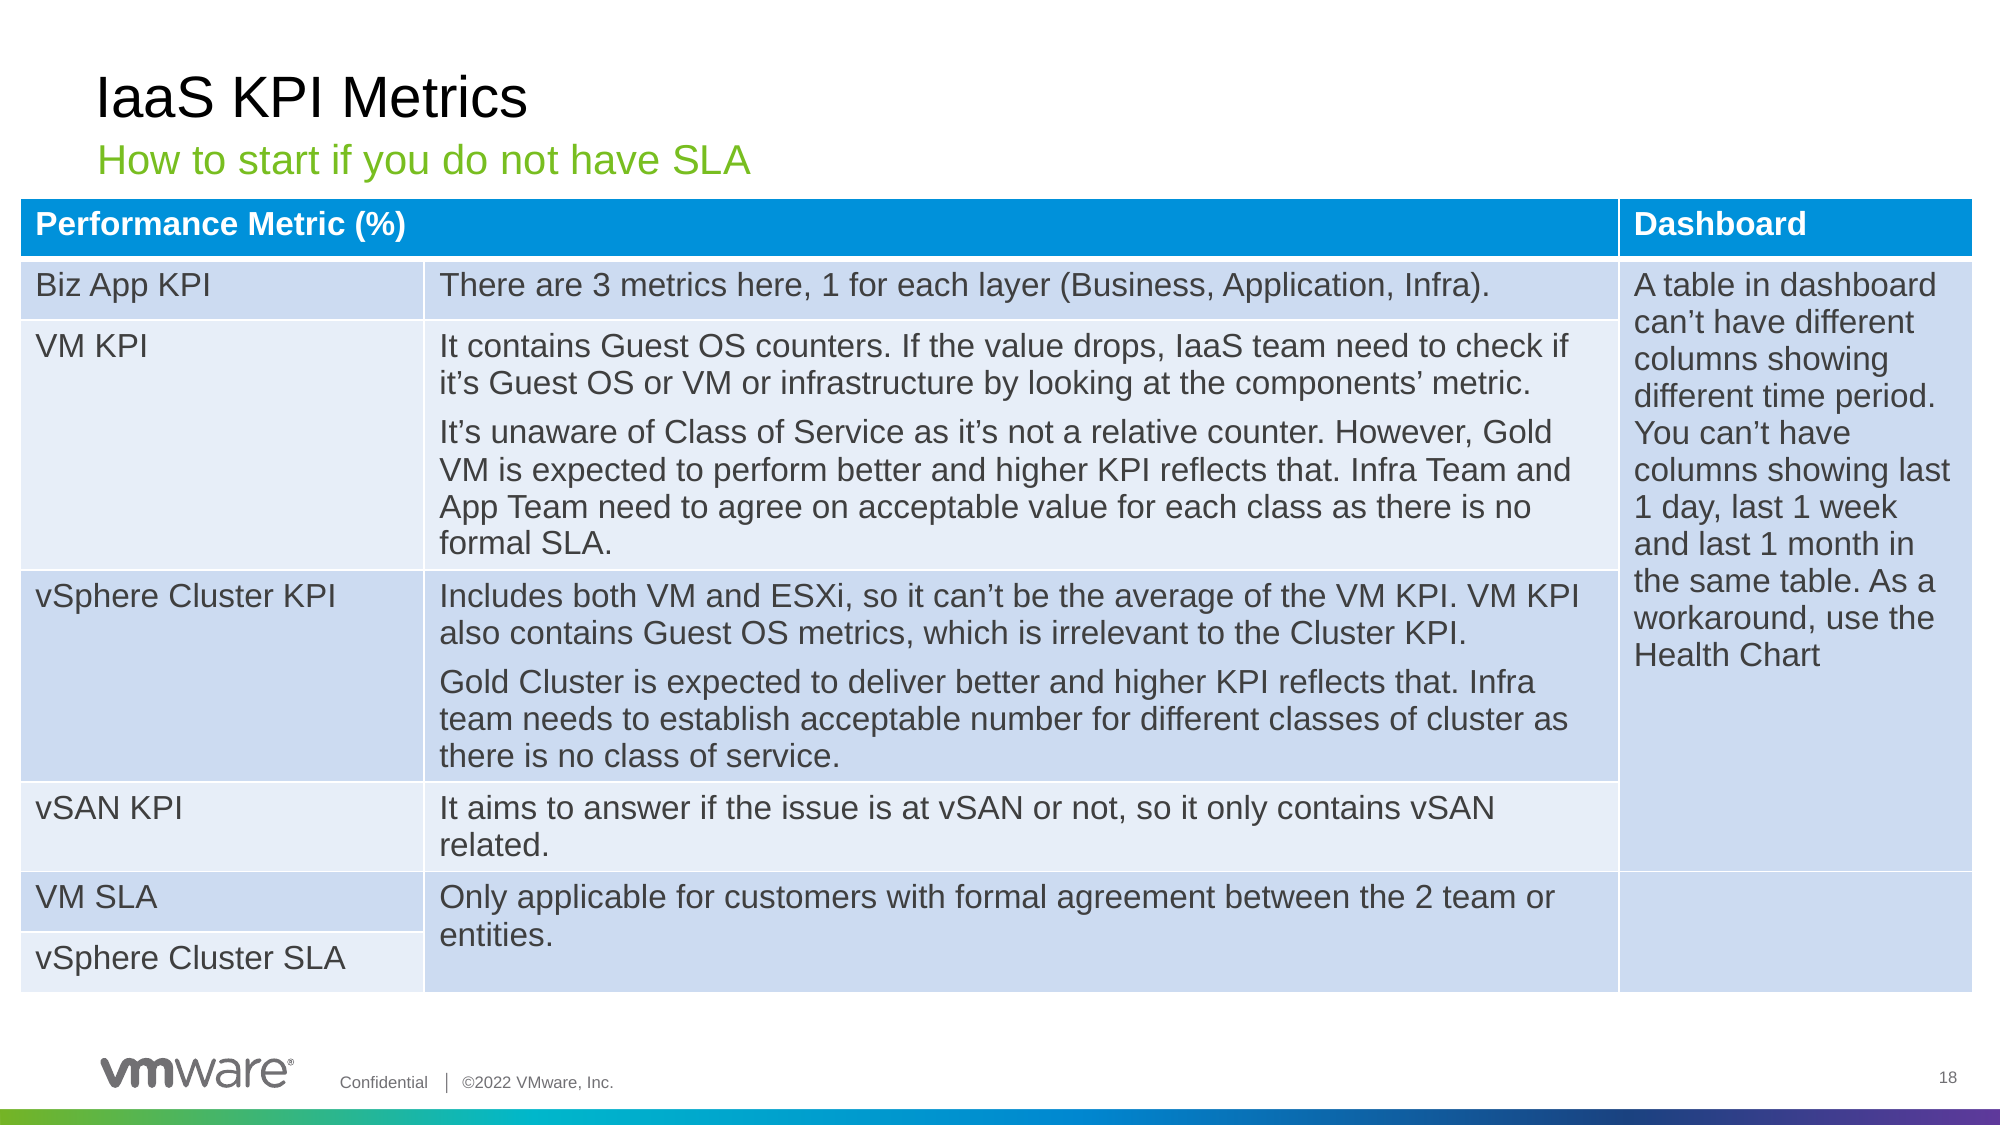

# IaaS KPI Metrics
How to start if you do not have SLA
| Performance Metric (%) |  | Dashboard |
| --- | --- | --- |
| Biz App KPI | There are 3 metrics here, 1 for each layer (Business, Application, Infra). | A table in dashboard can’t have different columns showing different time period. You can’t have columns showing last 1 day, last 1 week and last 1 month in the same table. As a workaround, use the Health Chart |
| VM KPI | It contains Guest OS counters. If the value drops, IaaS team need to check if it’s Guest OS or VM or infrastructure by looking at the components’ metric. It’s unaware of Class of Service as it’s not a relative counter. However, Gold VM is expected to perform better and higher KPI reflects that. Infra Team and App Team need to agree on acceptable value for each class as there is no formal SLA. |  |
| vSphere Cluster KPI | Includes both VM and ESXi, so it can’t be the average of the VM KPI. VM KPI also contains Guest OS metrics, which is irrelevant to the Cluster KPI. Gold Cluster is expected to deliver better and higher KPI reflects that. Infra team needs to establish acceptable number for different classes of cluster as there is no class of service. |  |
| vSAN KPI | It aims to answer if the issue is at vSAN or not, so it only contains vSAN related. |  |
| VM SLA | Only applicable for customers with formal agreement between the 2 team or entities. |  |
| vSphere Cluster SLA |  |  |